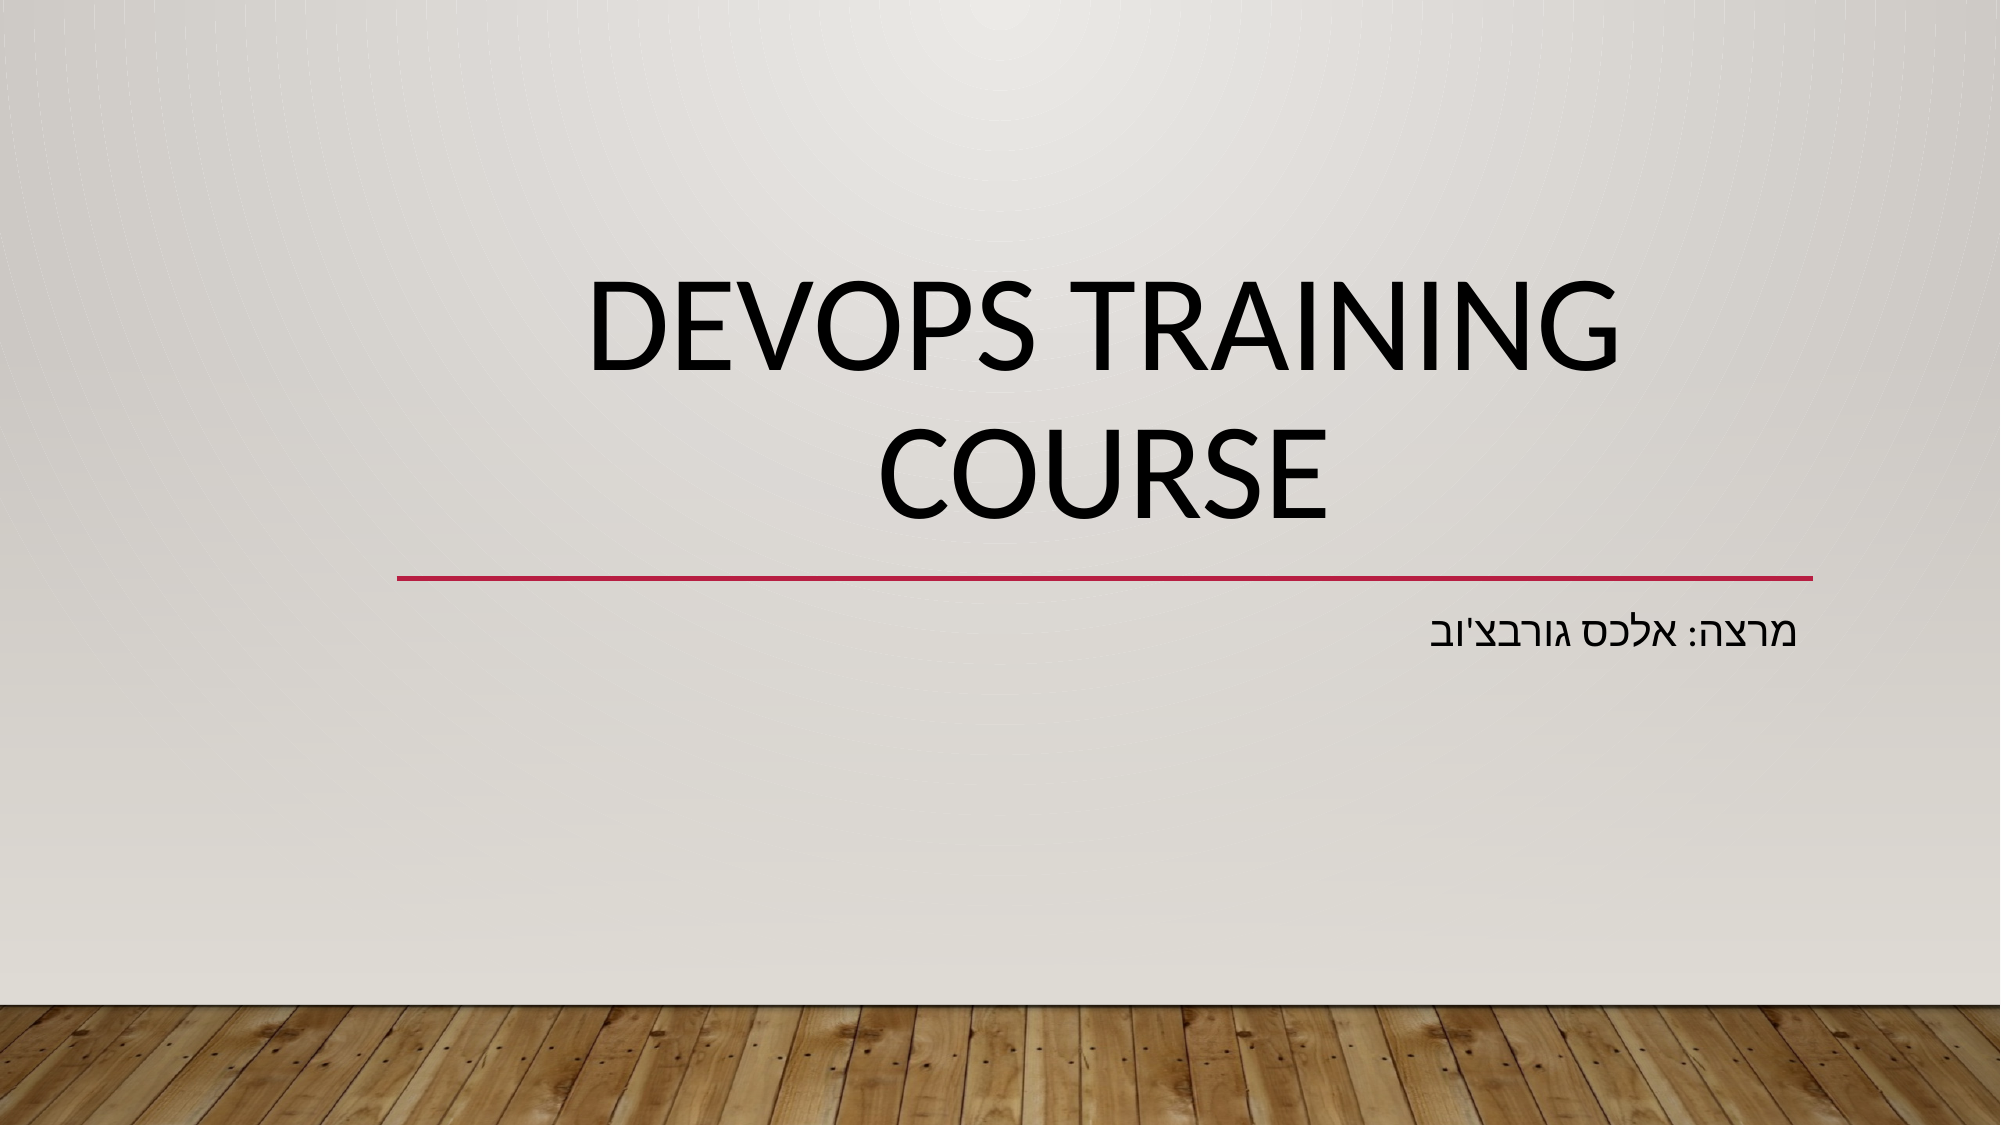

# DevOps Training Course
מרצה: אלכס גורבצ'וב